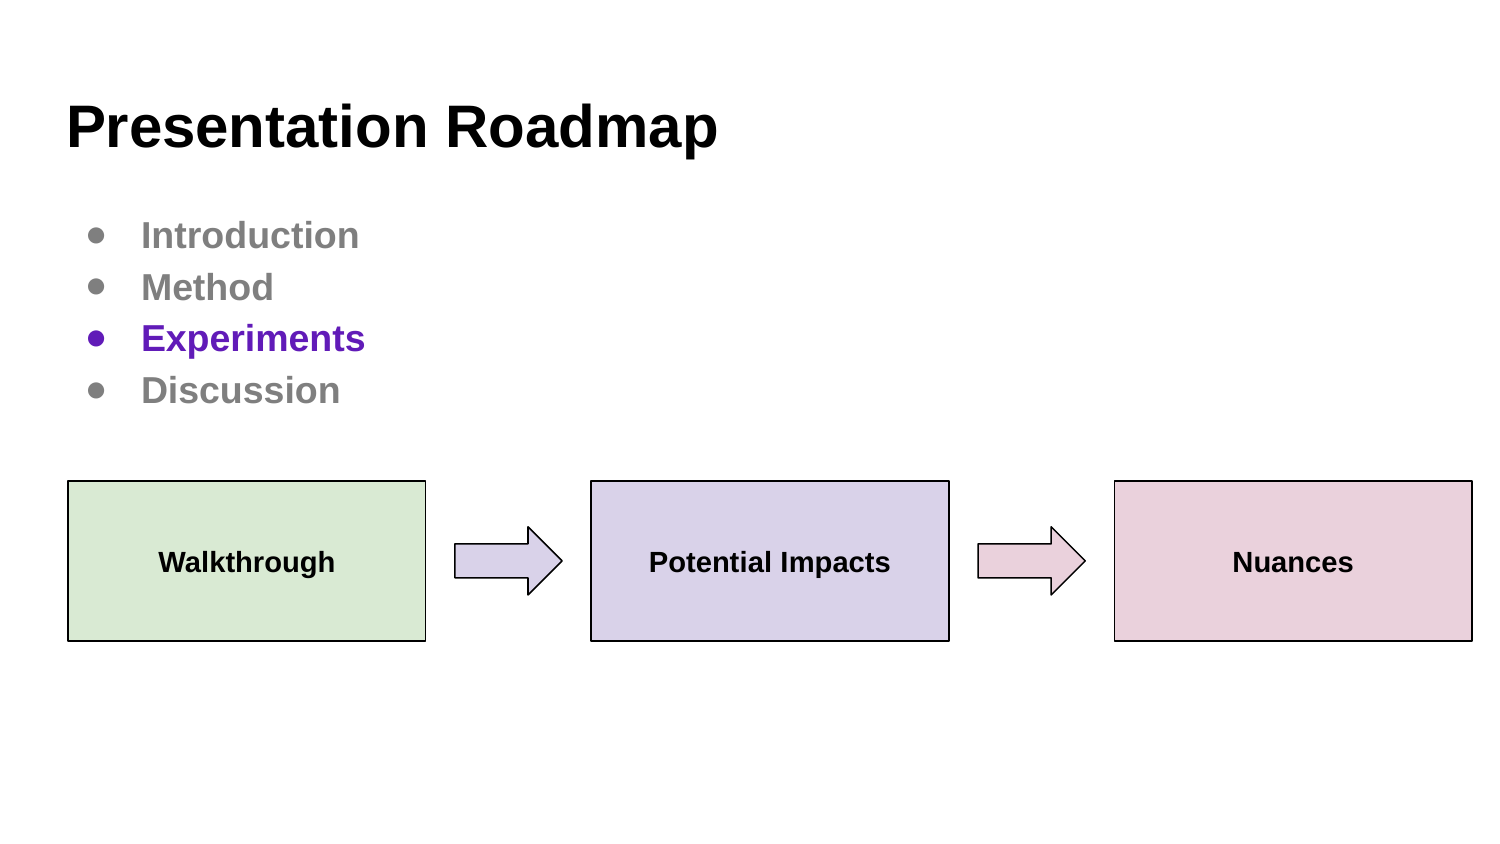

# Presentation Roadmap
Introduction
Method
Experiments
Discussion
Walkthrough
Potential Impacts
Nuances